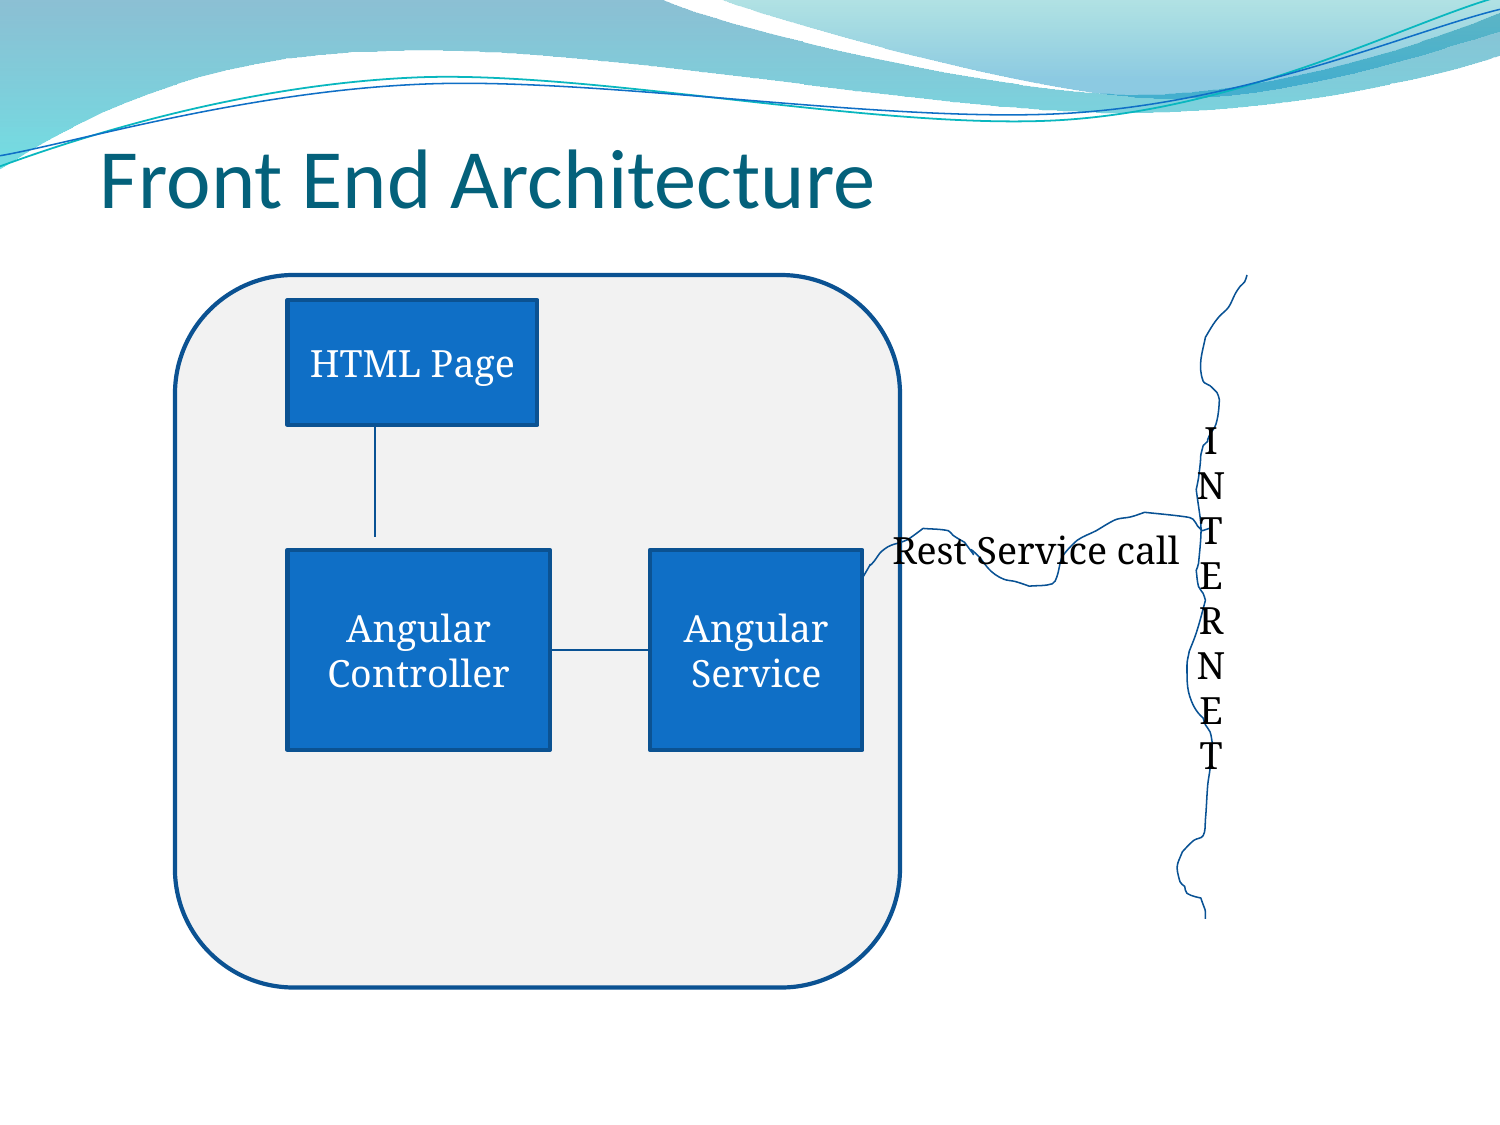

# Front End Architecture

I
N
T
E
R
N
E
T
HTML Page
Rest Service call
Angular Controller
Angular Service